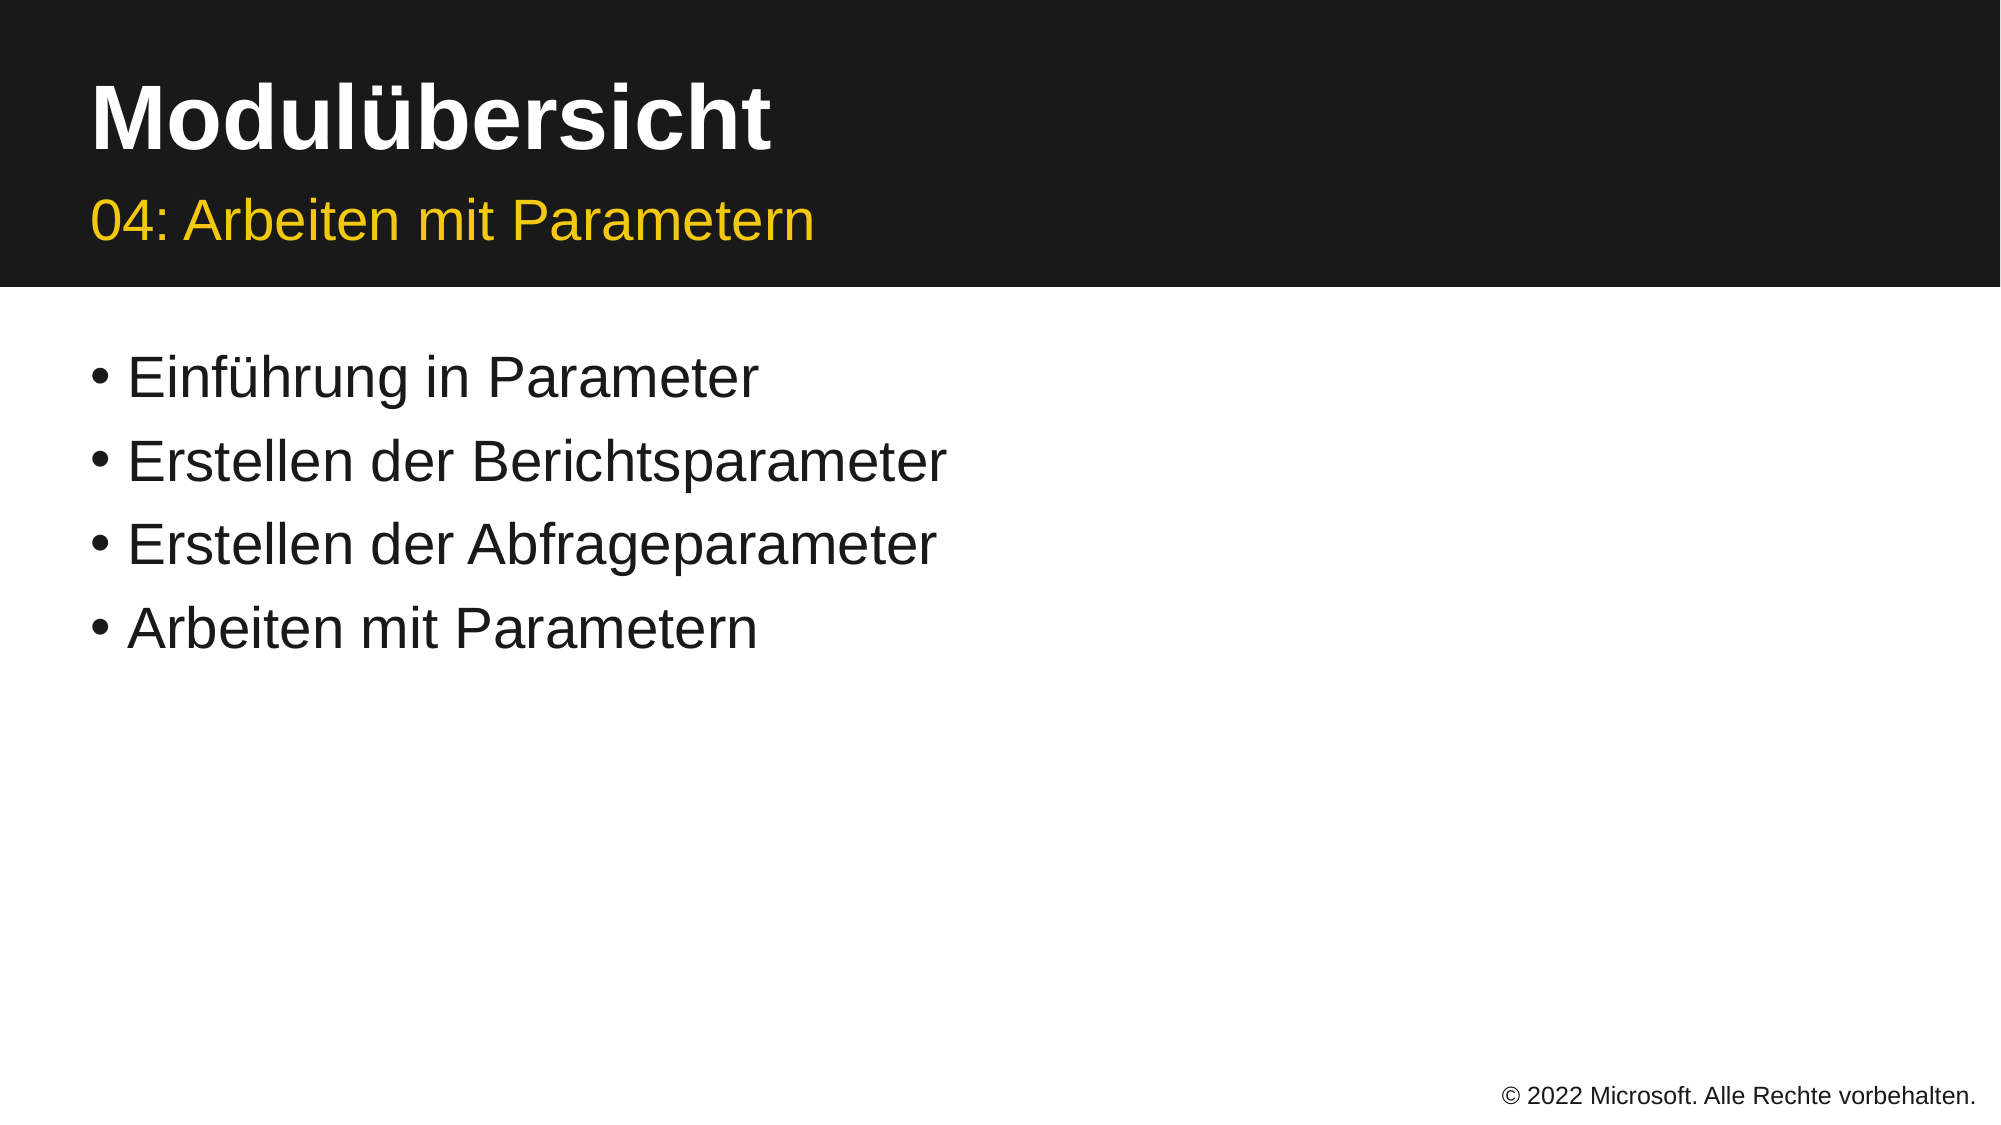

# Modulübersicht
04: Arbeiten mit Parametern
Einführung in Parameter
Erstellen der Berichtsparameter
Erstellen der Abfrageparameter
Arbeiten mit Parametern

© 2022 Microsoft. Alle Rechte vorbehalten.